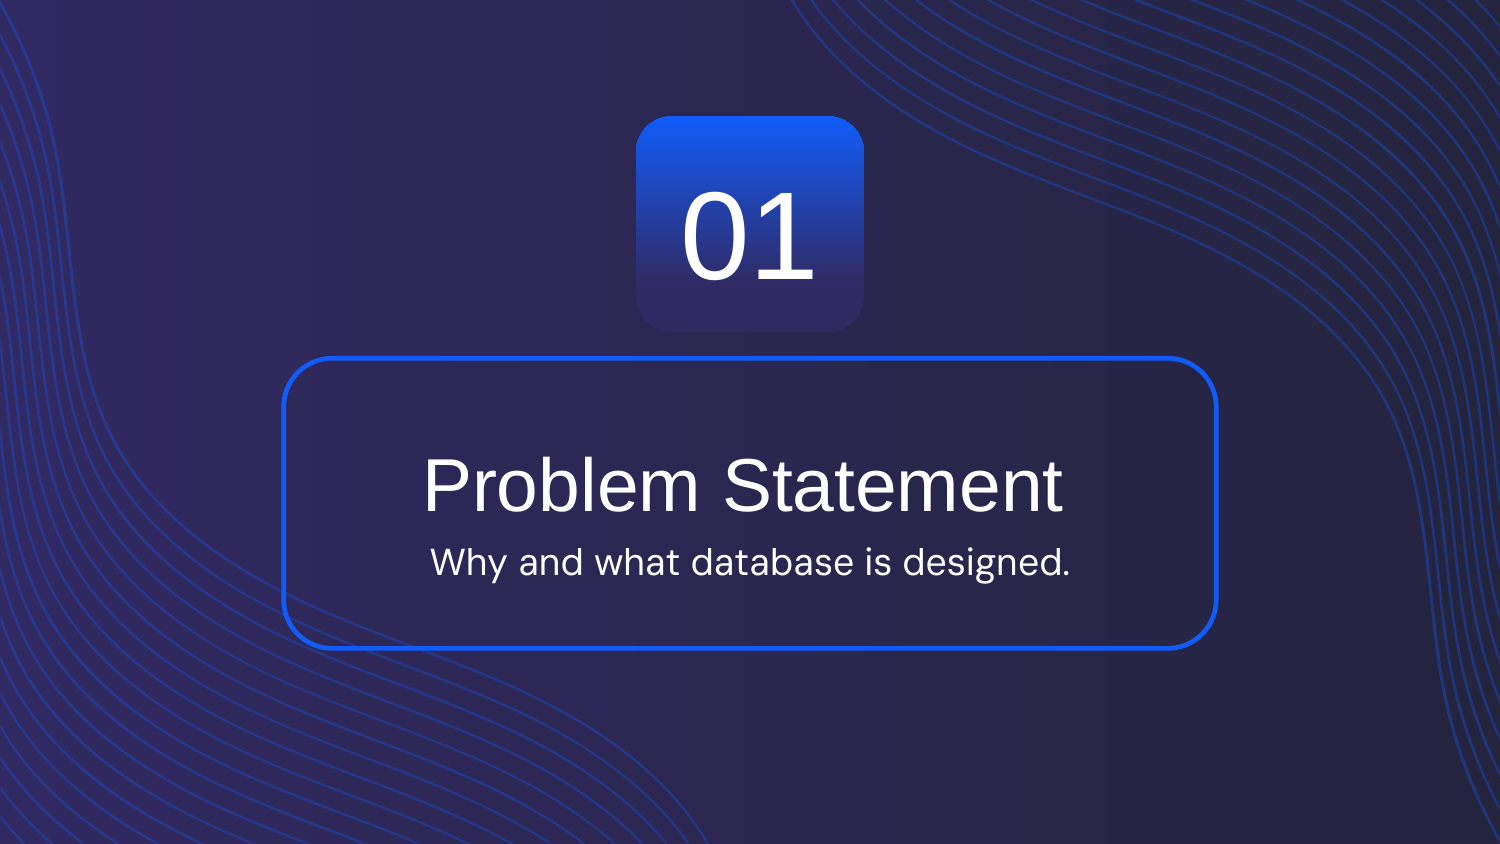

01
# Problem Statement
Why and what database is designed.